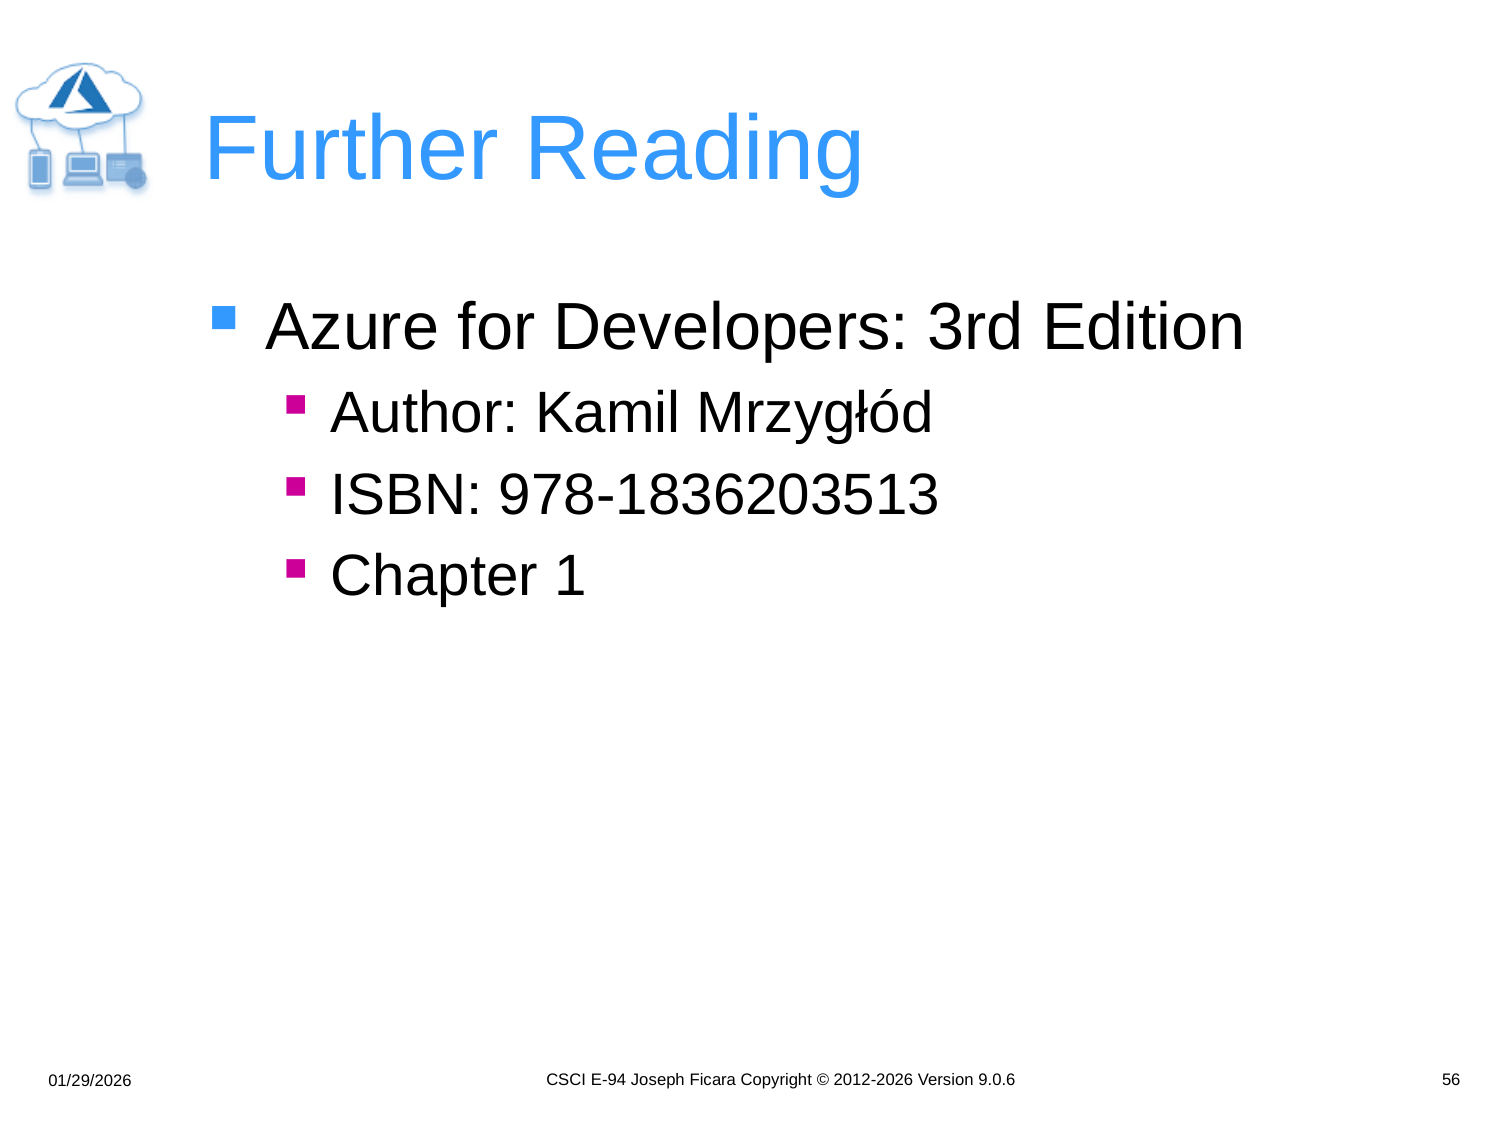

# Further Reading
Azure for Developers: 3rd Edition
Author: Kamil Mrzygłód
ISBN: 978-1836203513
Chapter 1
CSCI E-94 Joseph Ficara Copyright © 2012-2026 Version 9.0.6
56
01/29/2026